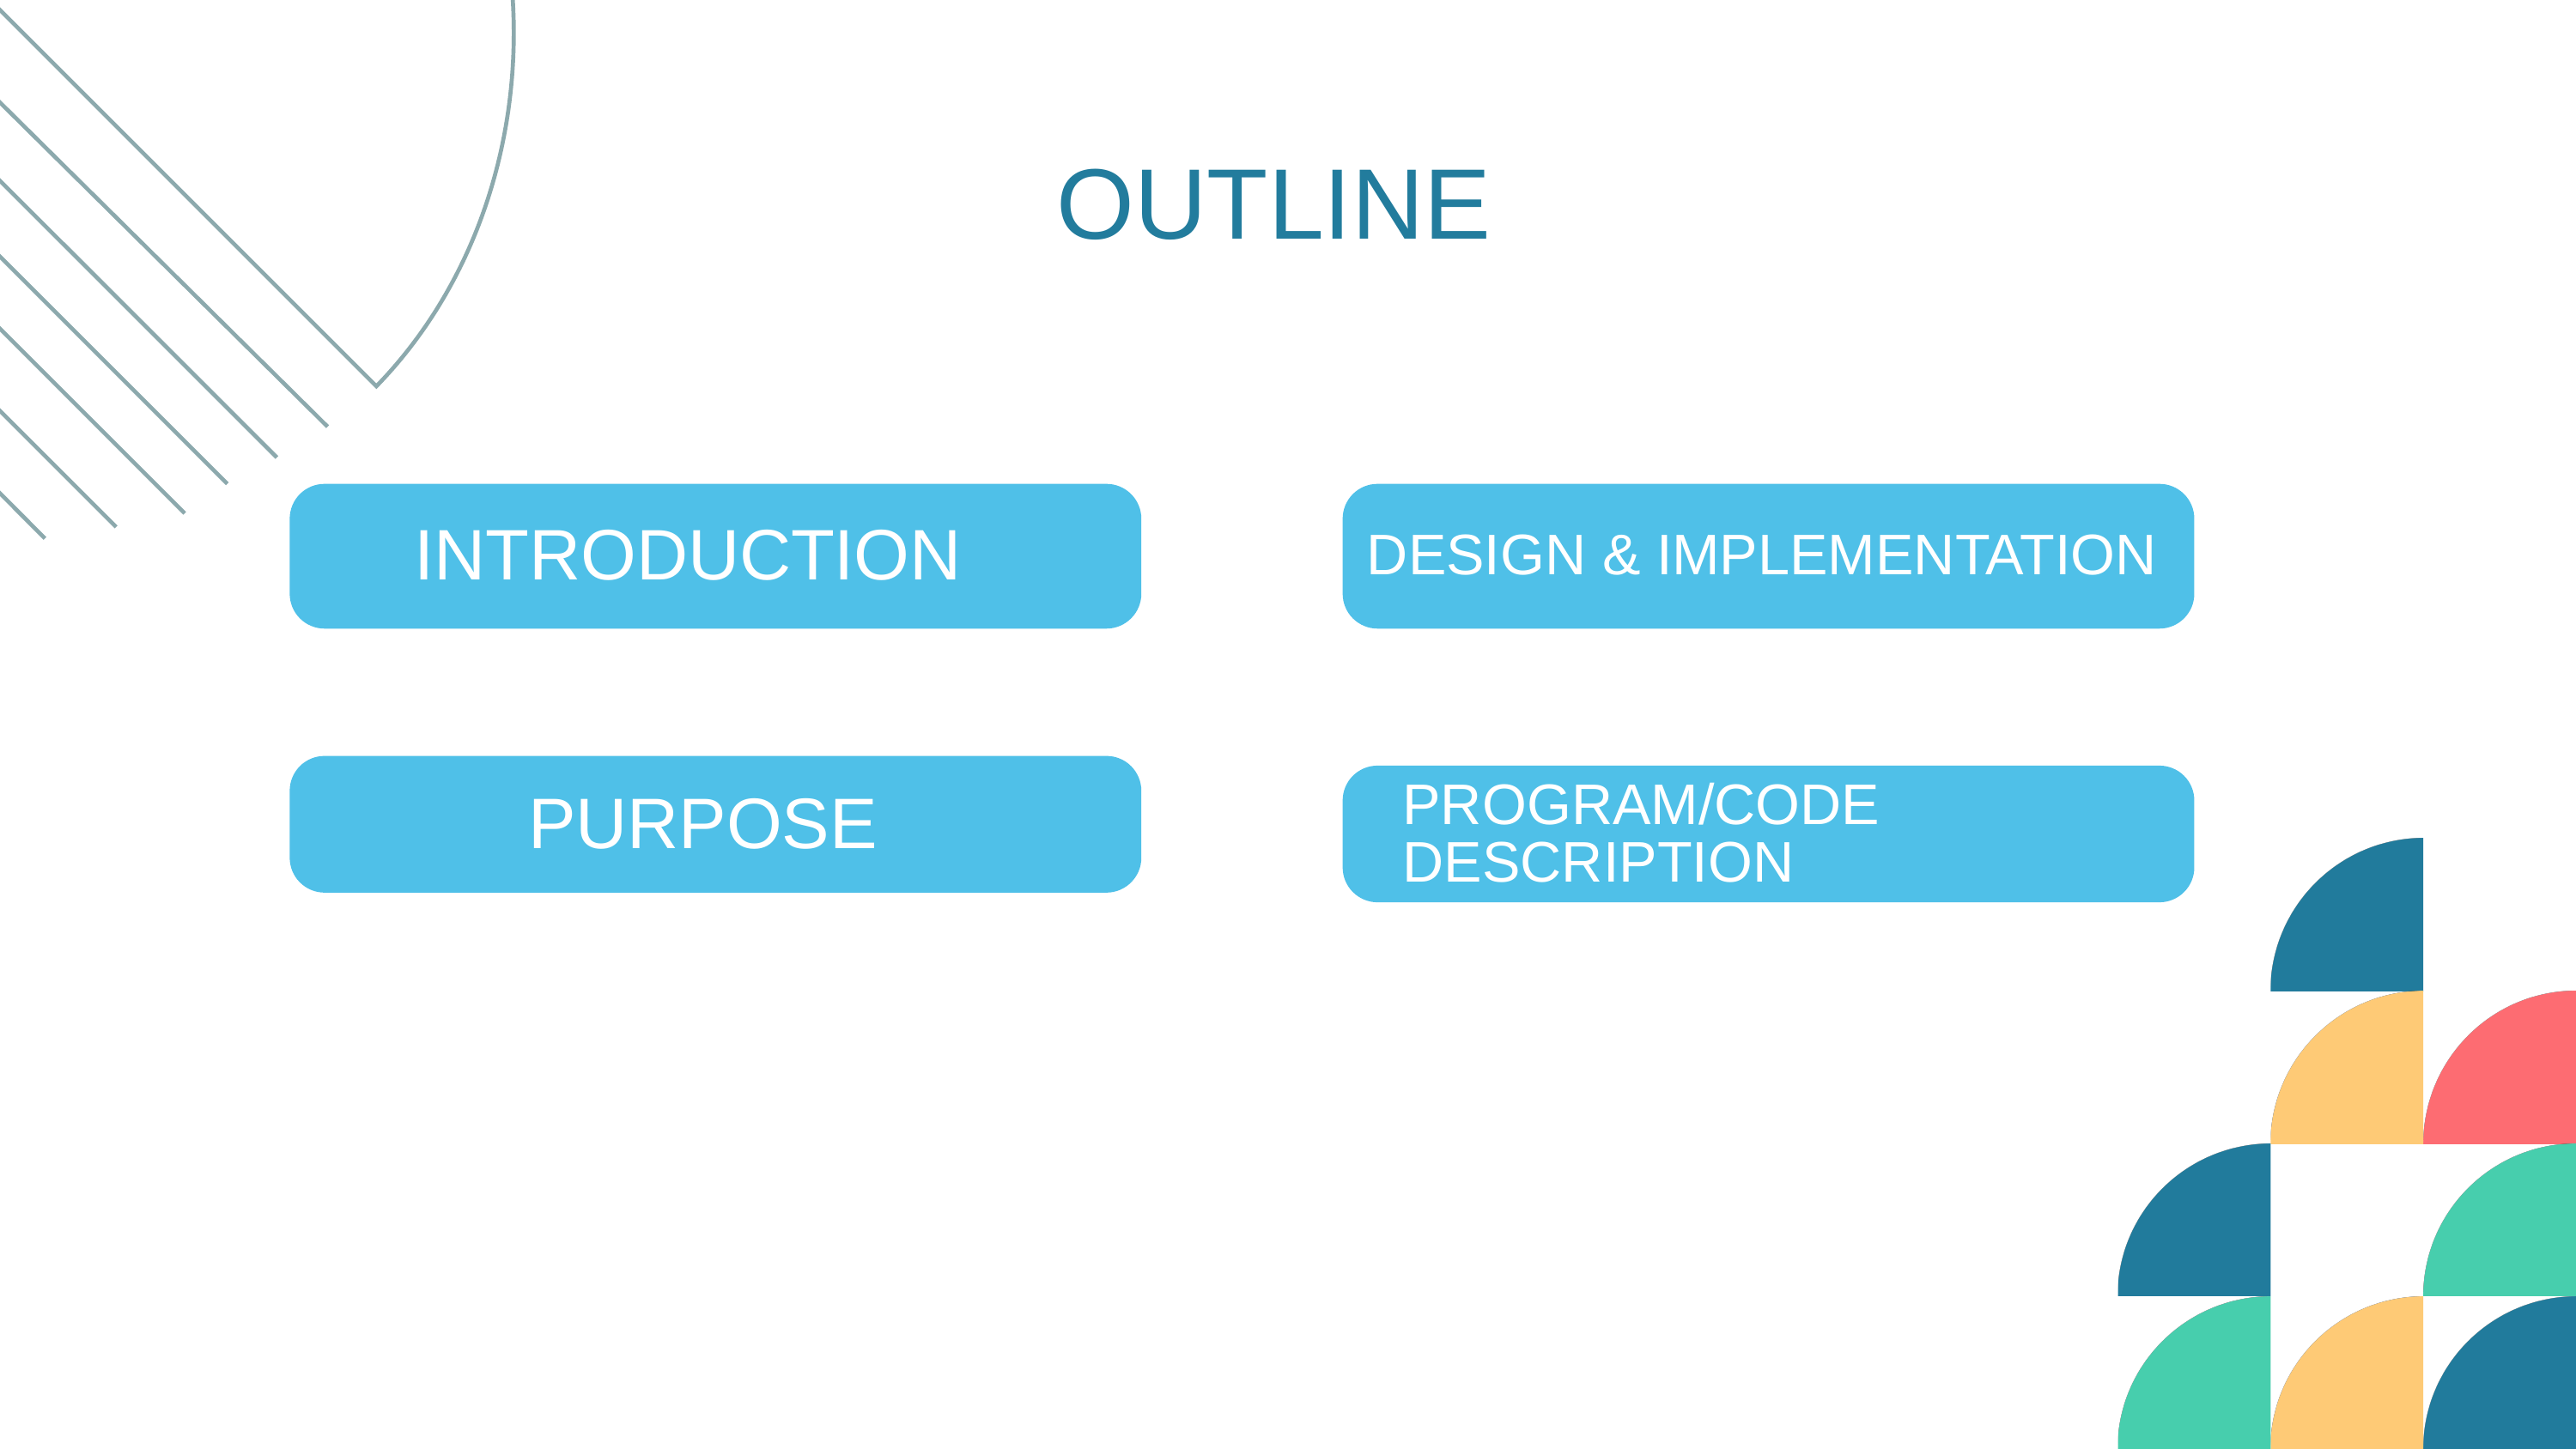

OUTLINE

INTRODUCTION
DESIGN & IMPLEMENTATION
APR
FEB

PROGRAM/CODE DESCRIPTION
PURPOSE
JAN
MAR